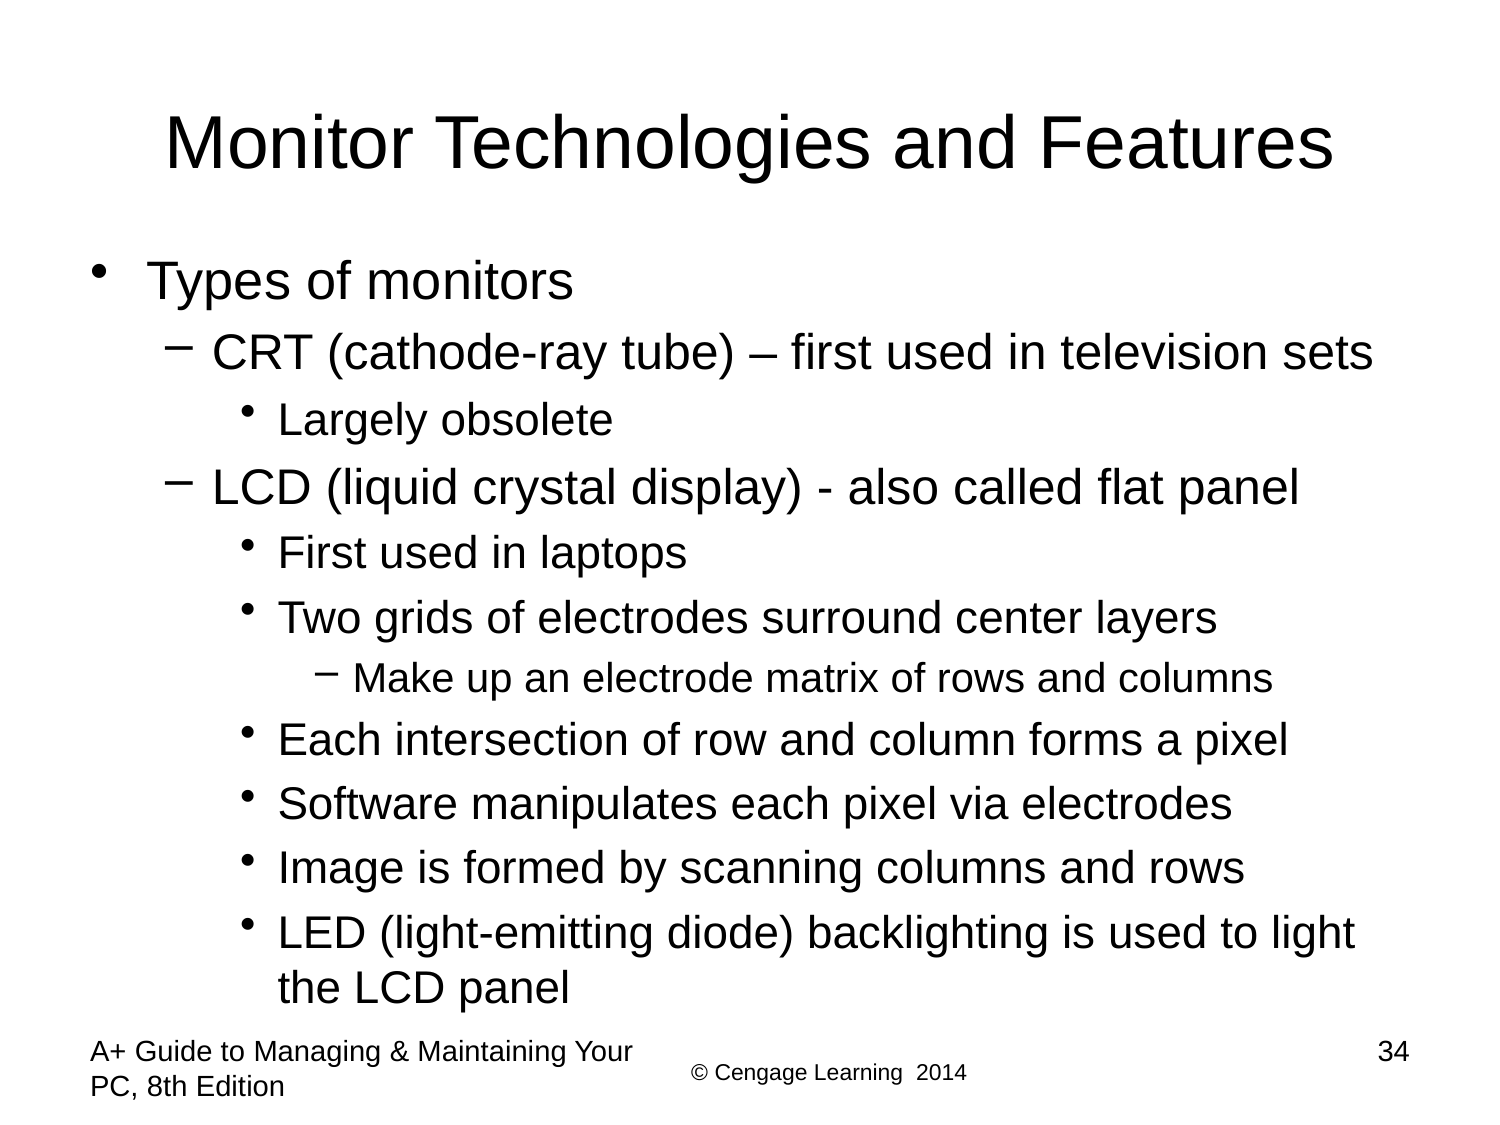

# Monitor Technologies and Features
Types of monitors
CRT (cathode-ray tube) – first used in television sets
Largely obsolete
LCD (liquid crystal display) - also called flat panel
First used in laptops
Two grids of electrodes surround center layers
Make up an electrode matrix of rows and columns
Each intersection of row and column forms a pixel
Software manipulates each pixel via electrodes
Image is formed by scanning columns and rows
LED (light-emitting diode) backlighting is used to light the LCD panel

A+ Guide to Managing & Maintaining Your PC, 8th Edition
34